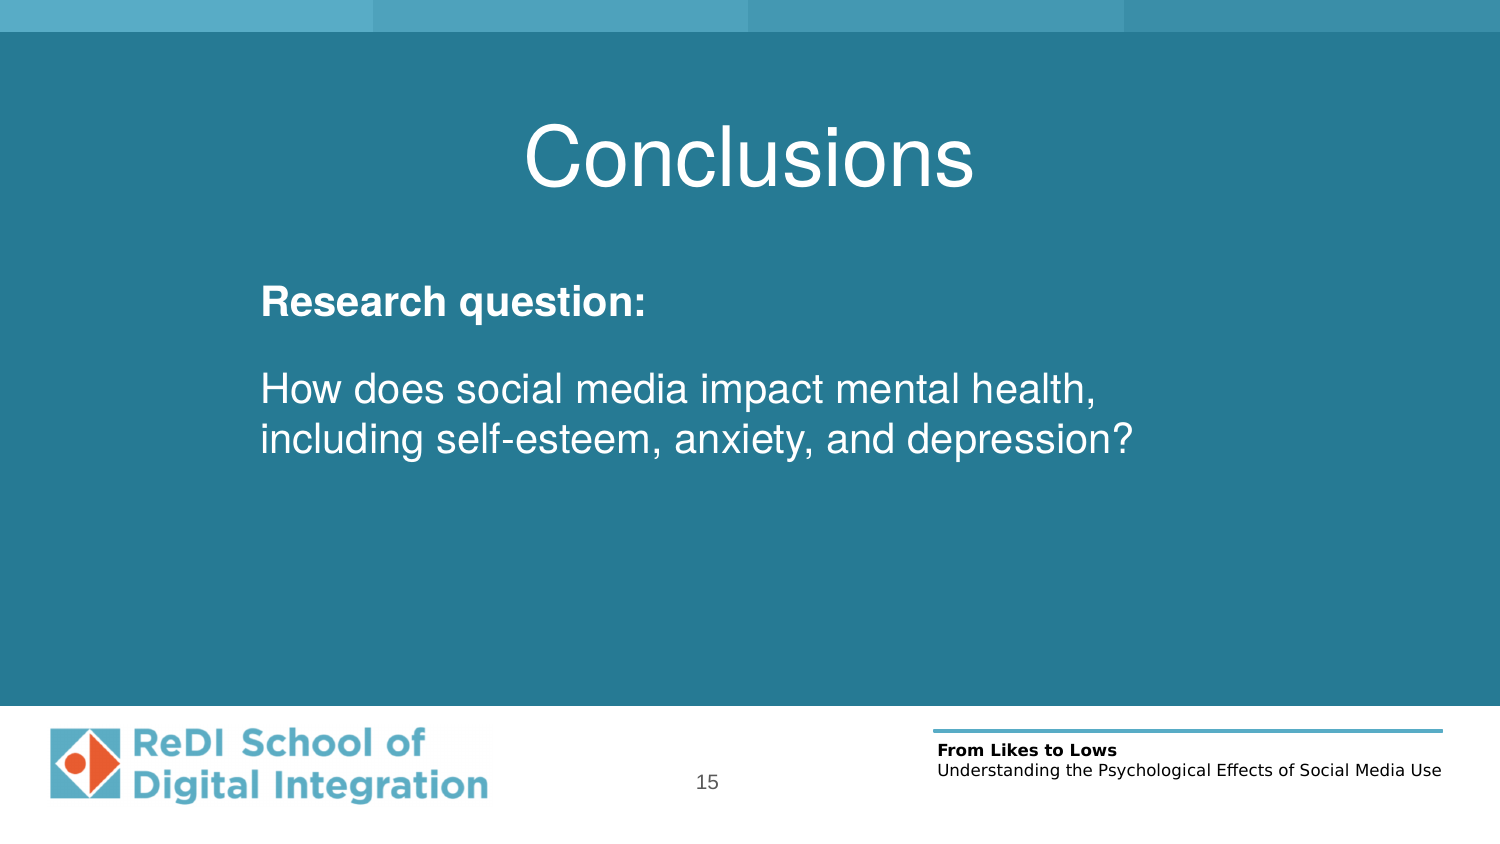

# Conclusions
Research question:
How does social media impact mental health, including self-esteem, anxiety, and depression?
15